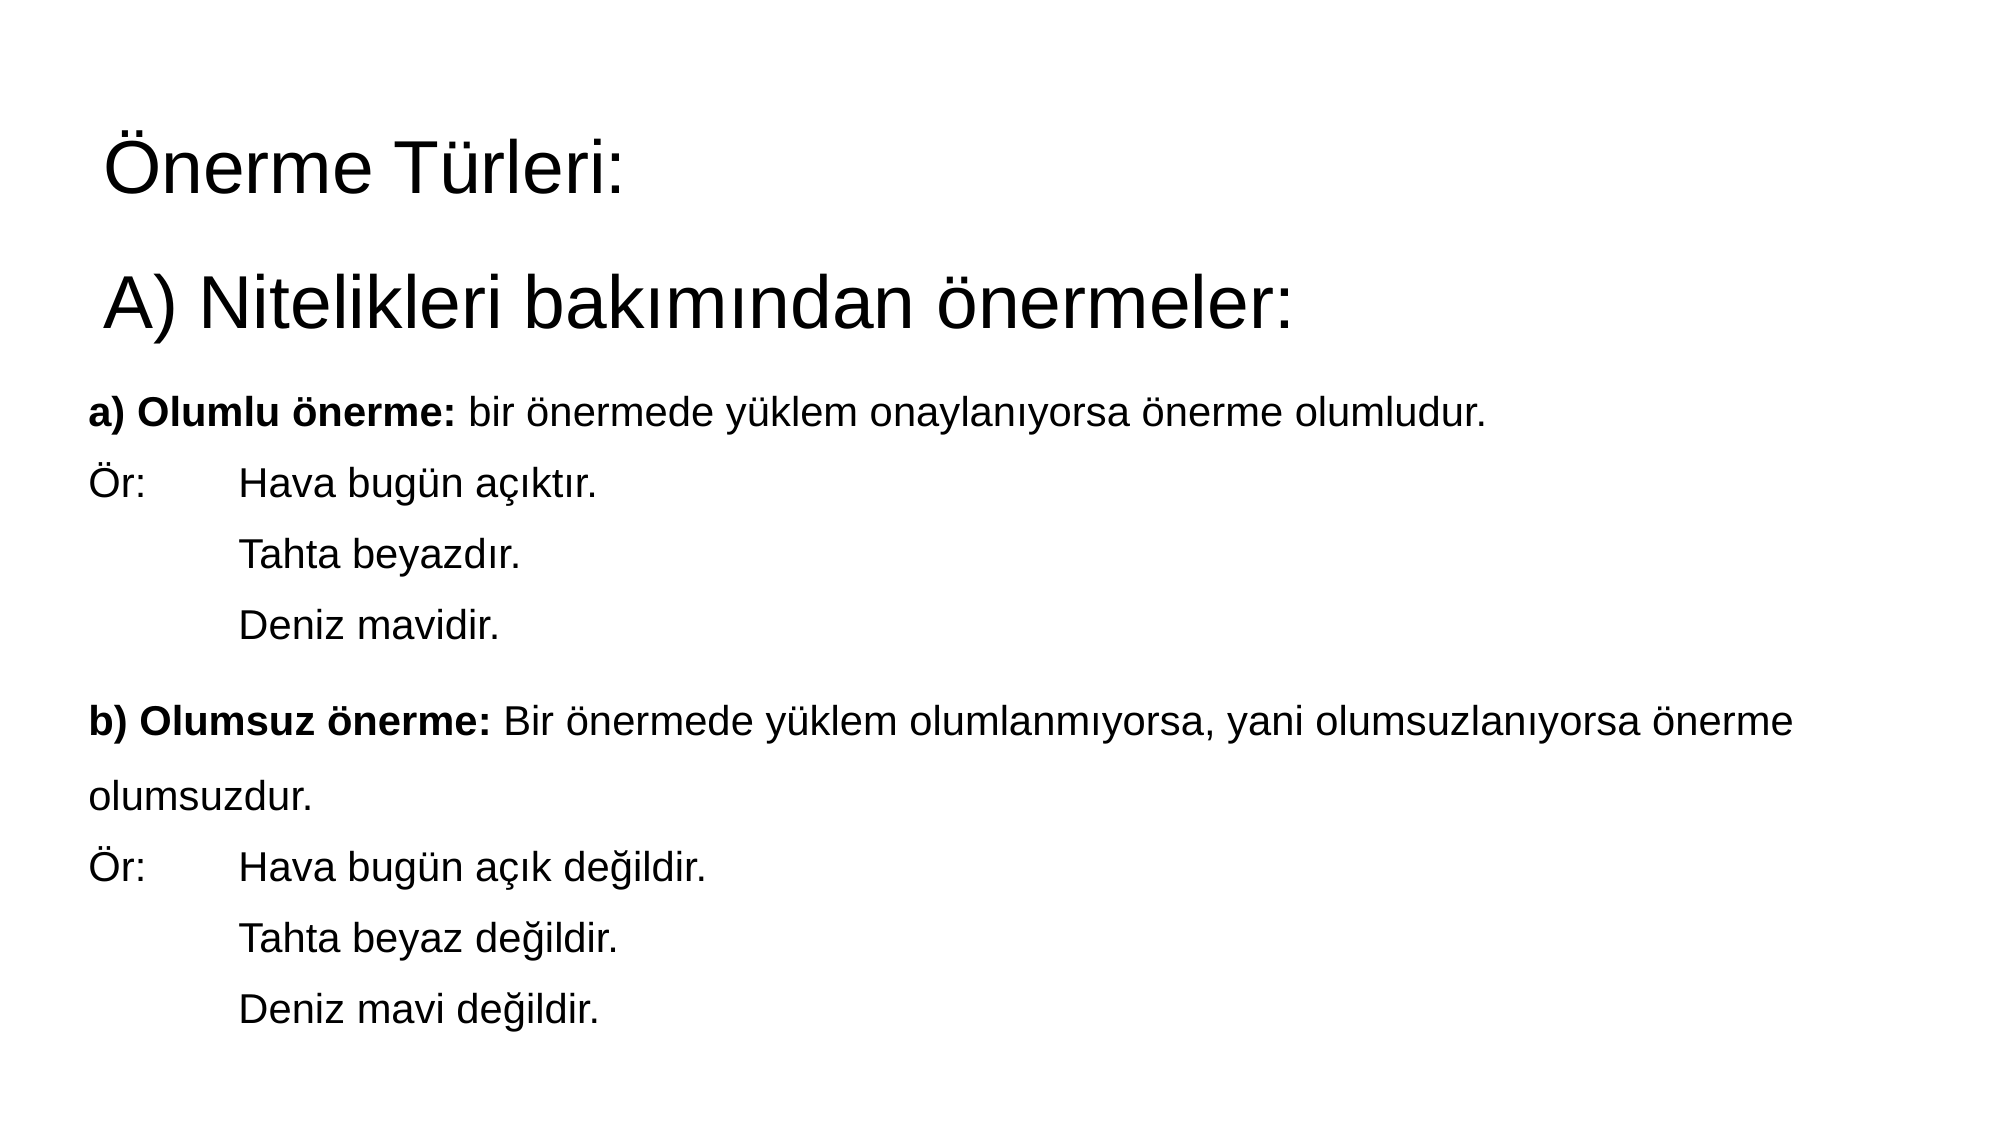

Önerme Türleri:
A) Nitelikleri bakımından önermeler:
# a) Olumlu önerme: bir önermede yüklem onaylanıyorsa önerme olumludur.
Ör: 	Hava bugün açıktır.
	Tahta beyazdır.
	Deniz mavidir.
b) Olumsuz önerme: Bir önermede yüklem olumlanmıyorsa, yani olumsuzlanıyorsa önerme olumsuzdur.
Ör: 	Hava bugün açık değildir.
	Tahta beyaz değildir.
	Deniz mavi değildir.